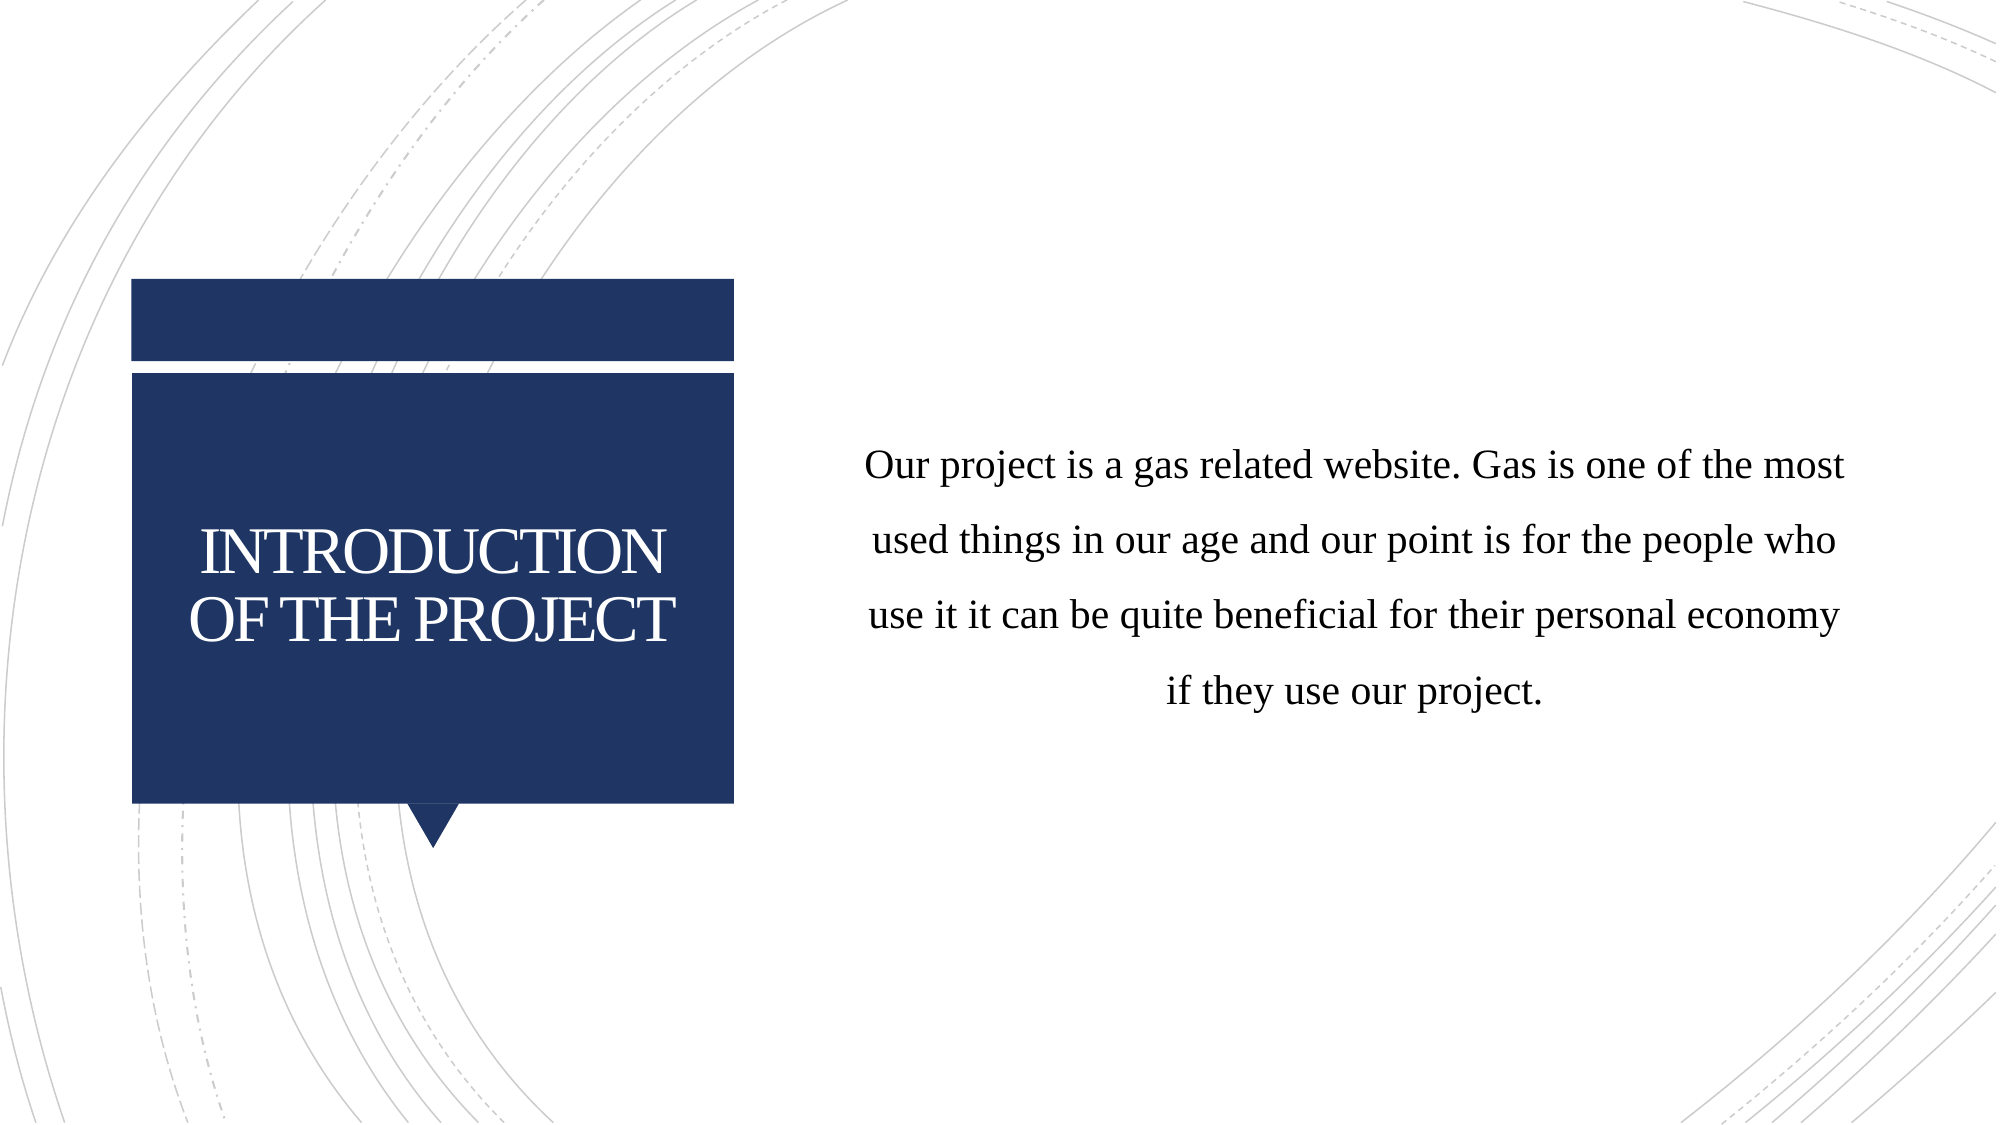

Our project is a gas related website. Gas is one of the most used things in our age and our point is for the people who use it it can be quite beneficial for their personal economy if they use our project.
# INTRODUCTION OF THE PROJECT